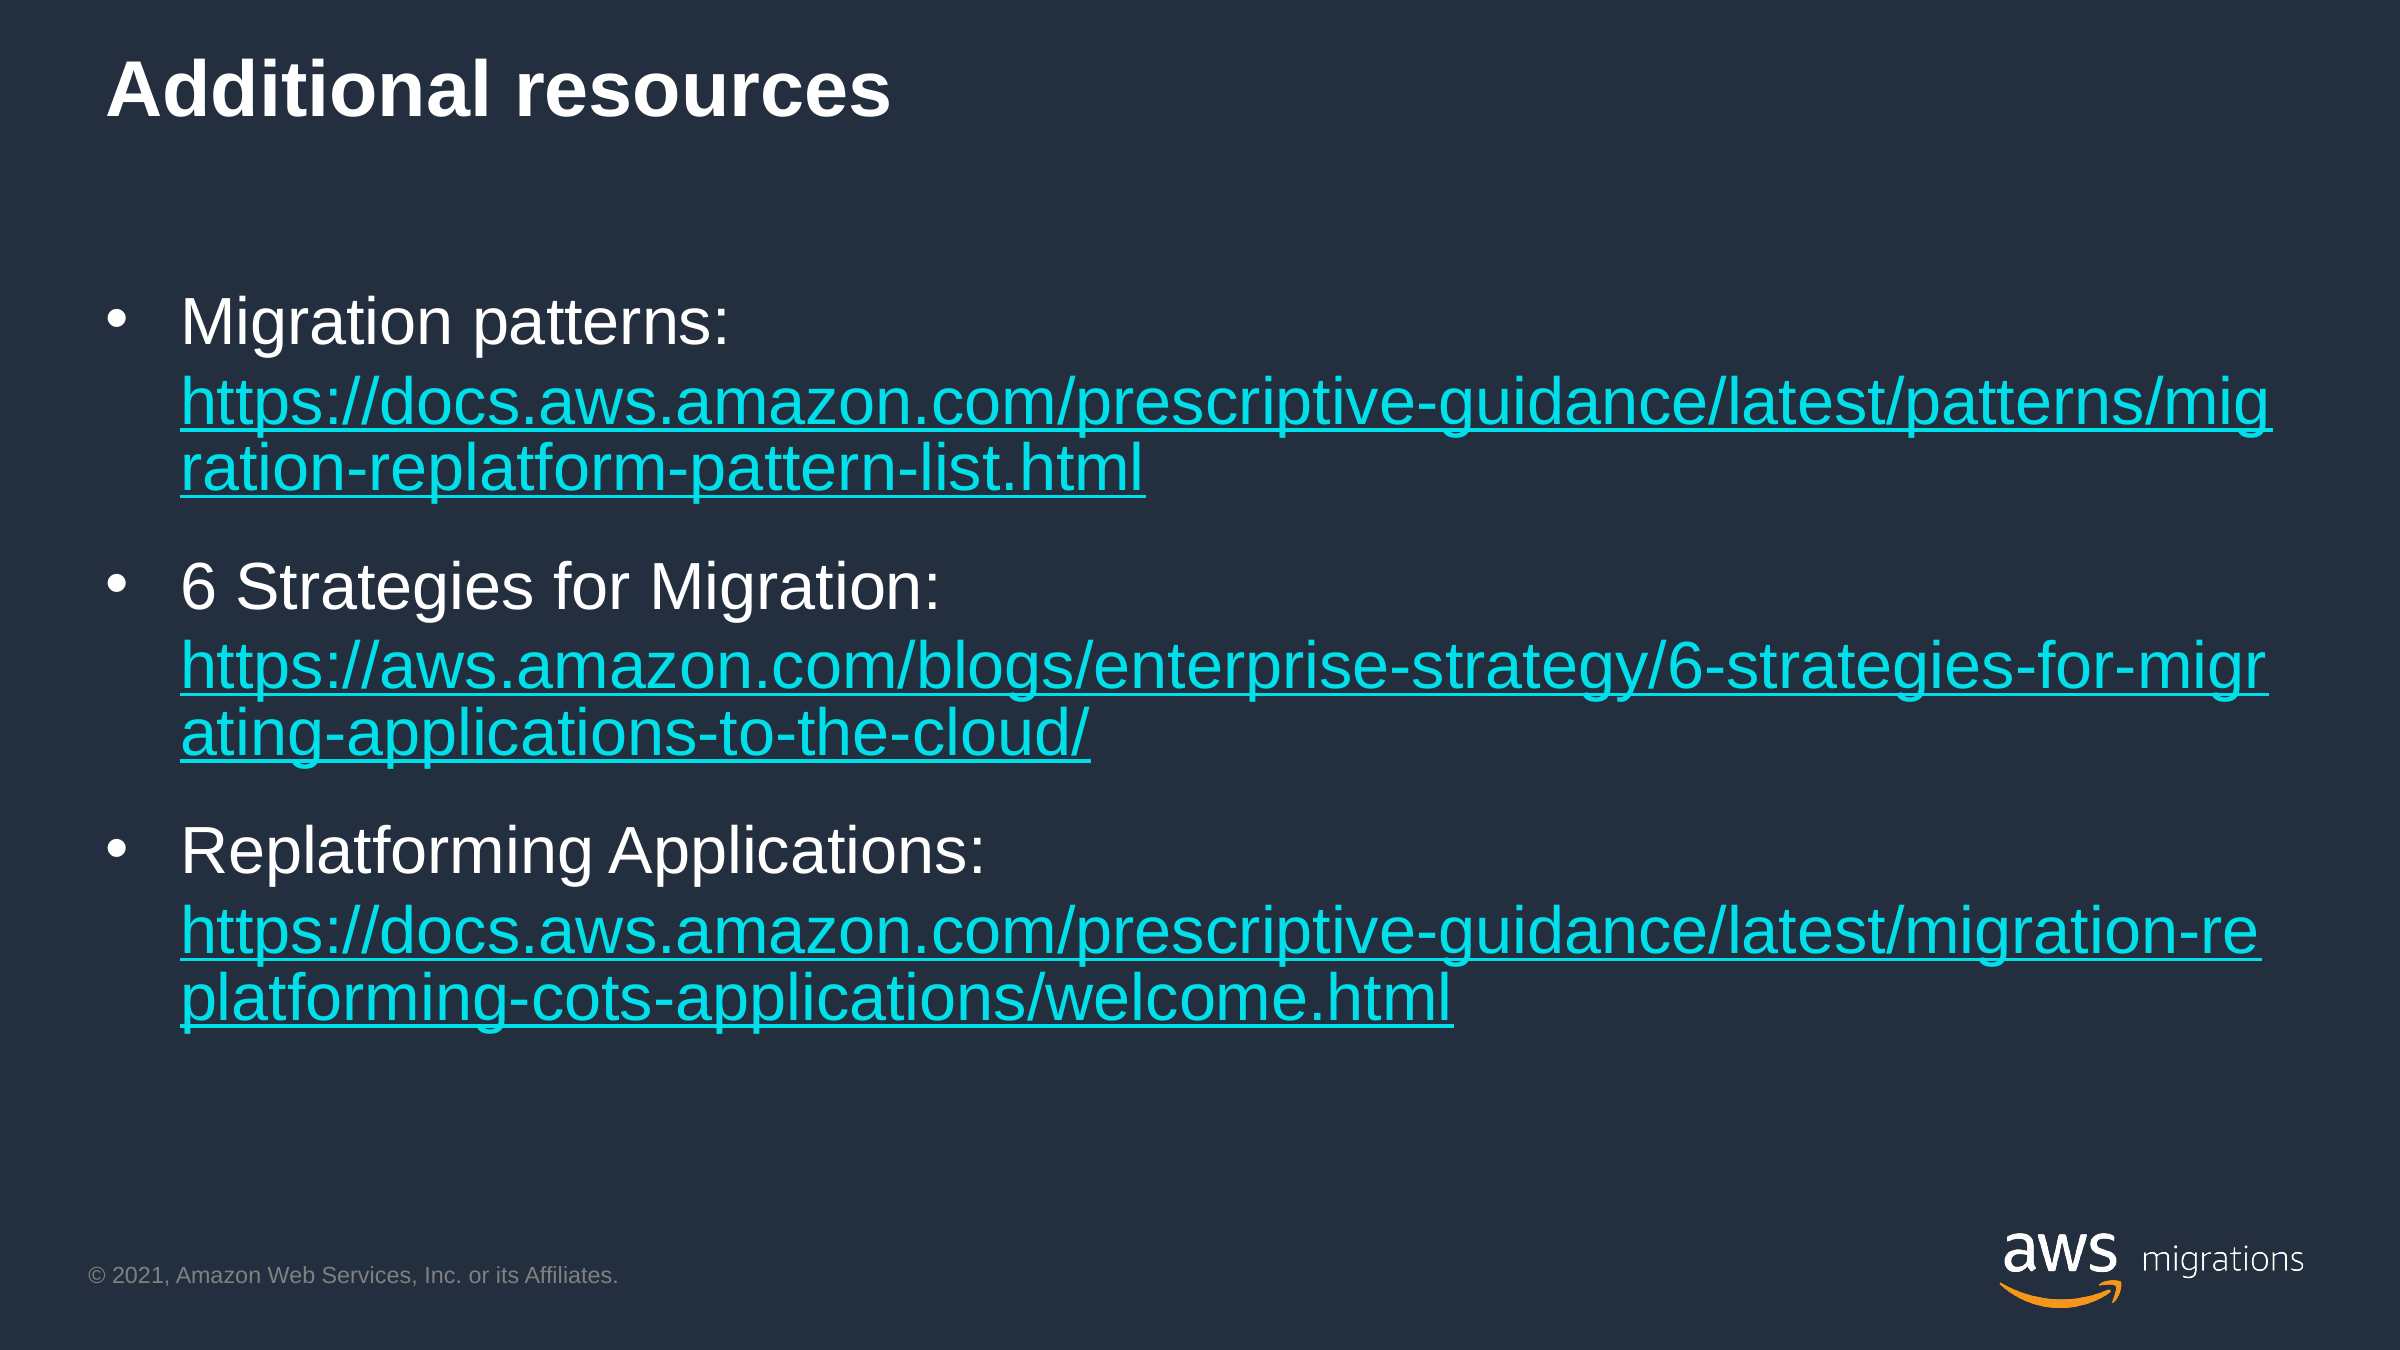

# Additional resources
Migration patterns: https://docs.aws.amazon.com/prescriptive-guidance/latest/patterns/migration-replatform-pattern-list.html
6 Strategies for Migration: https://aws.amazon.com/blogs/enterprise-strategy/6-strategies-for-migrating-applications-to-the-cloud/
Replatforming Applications: https://docs.aws.amazon.com/prescriptive-guidance/latest/migration-replatforming-cots-applications/welcome.html